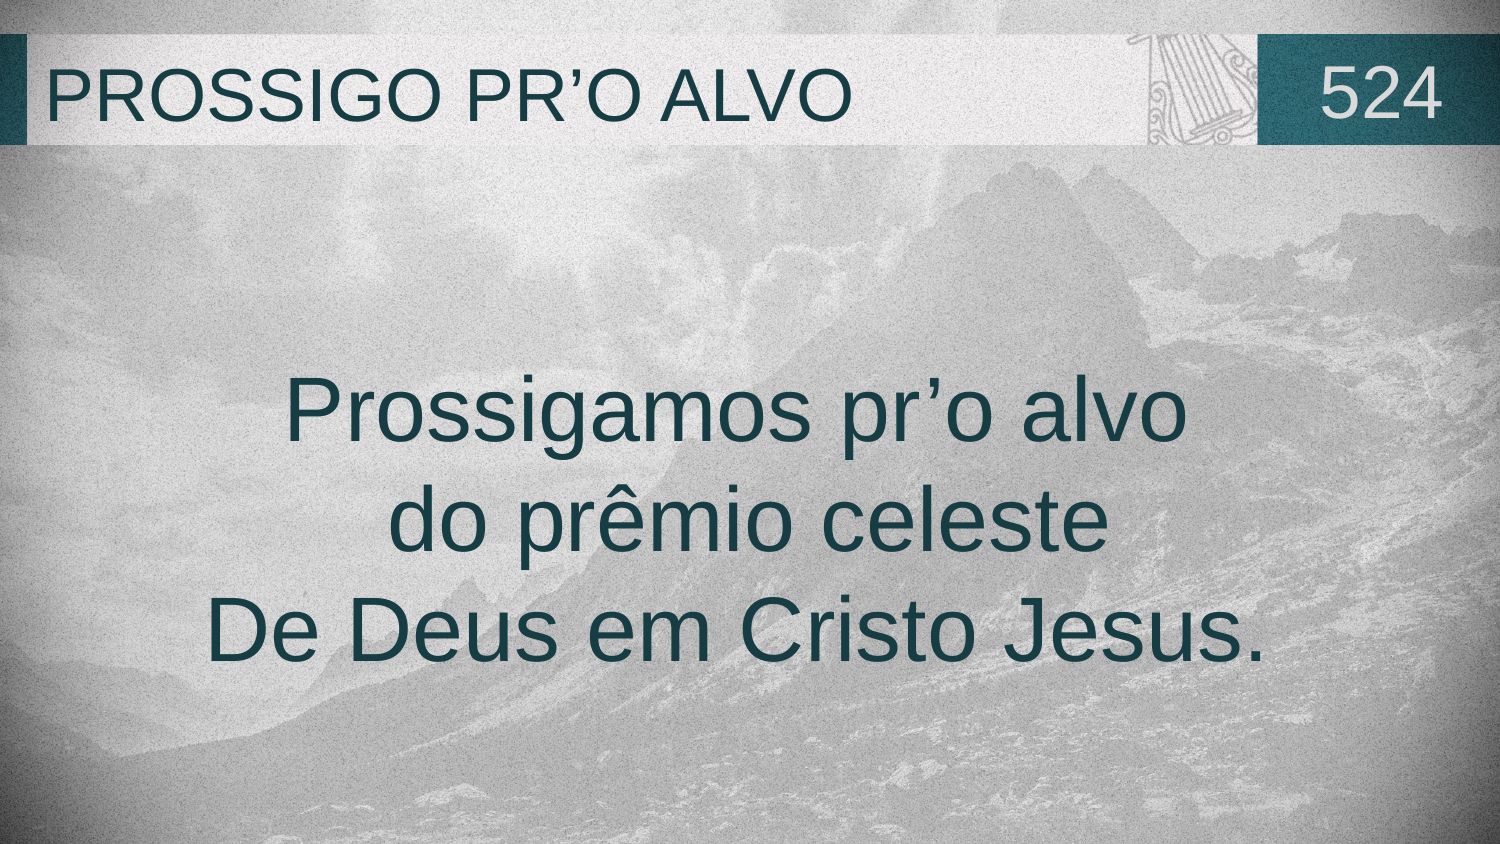

# PROSSIGO PR’O ALVO
524
Prossigamos pr’o alvo
do prêmio celeste
De Deus em Cristo Jesus.